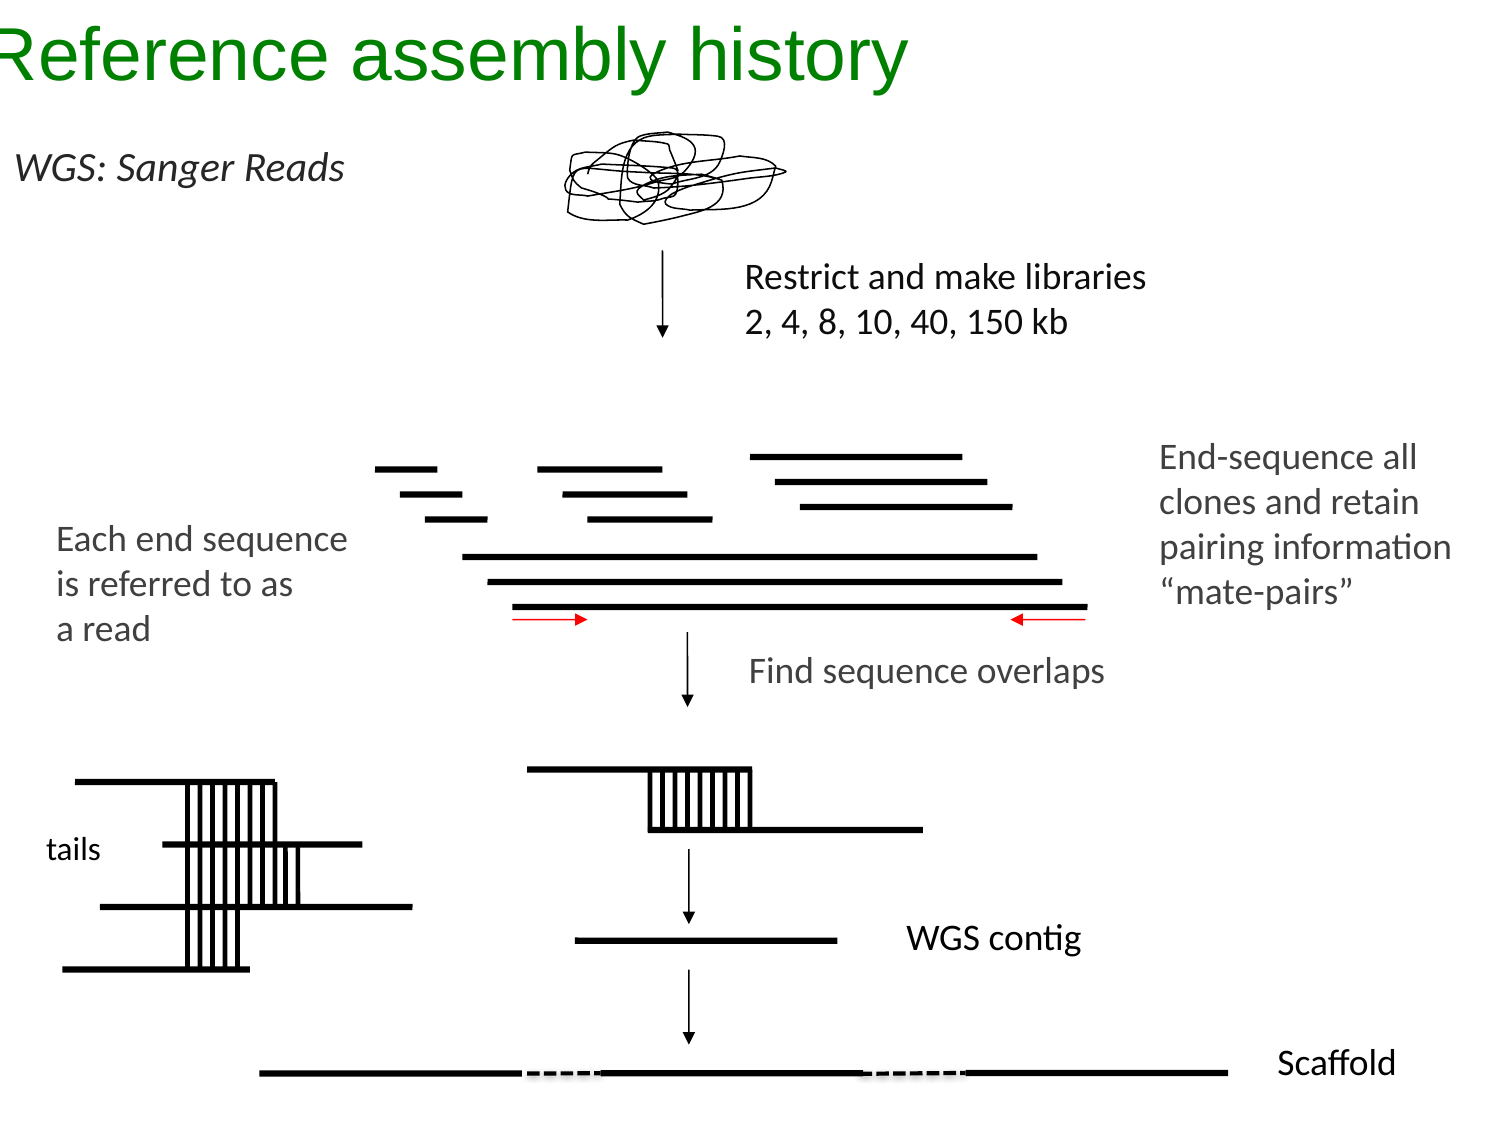

Reference assembly history
WGS: Sanger Reads

Restrict and make libraries
2, 4, 8, 10, 40, 150 kb

End-sequence all
clones and retain
pairing information
“mate-pairs”

Each end sequence
is referred to as
a read

Find sequence overlaps

tails

WGS contig

Scaffold